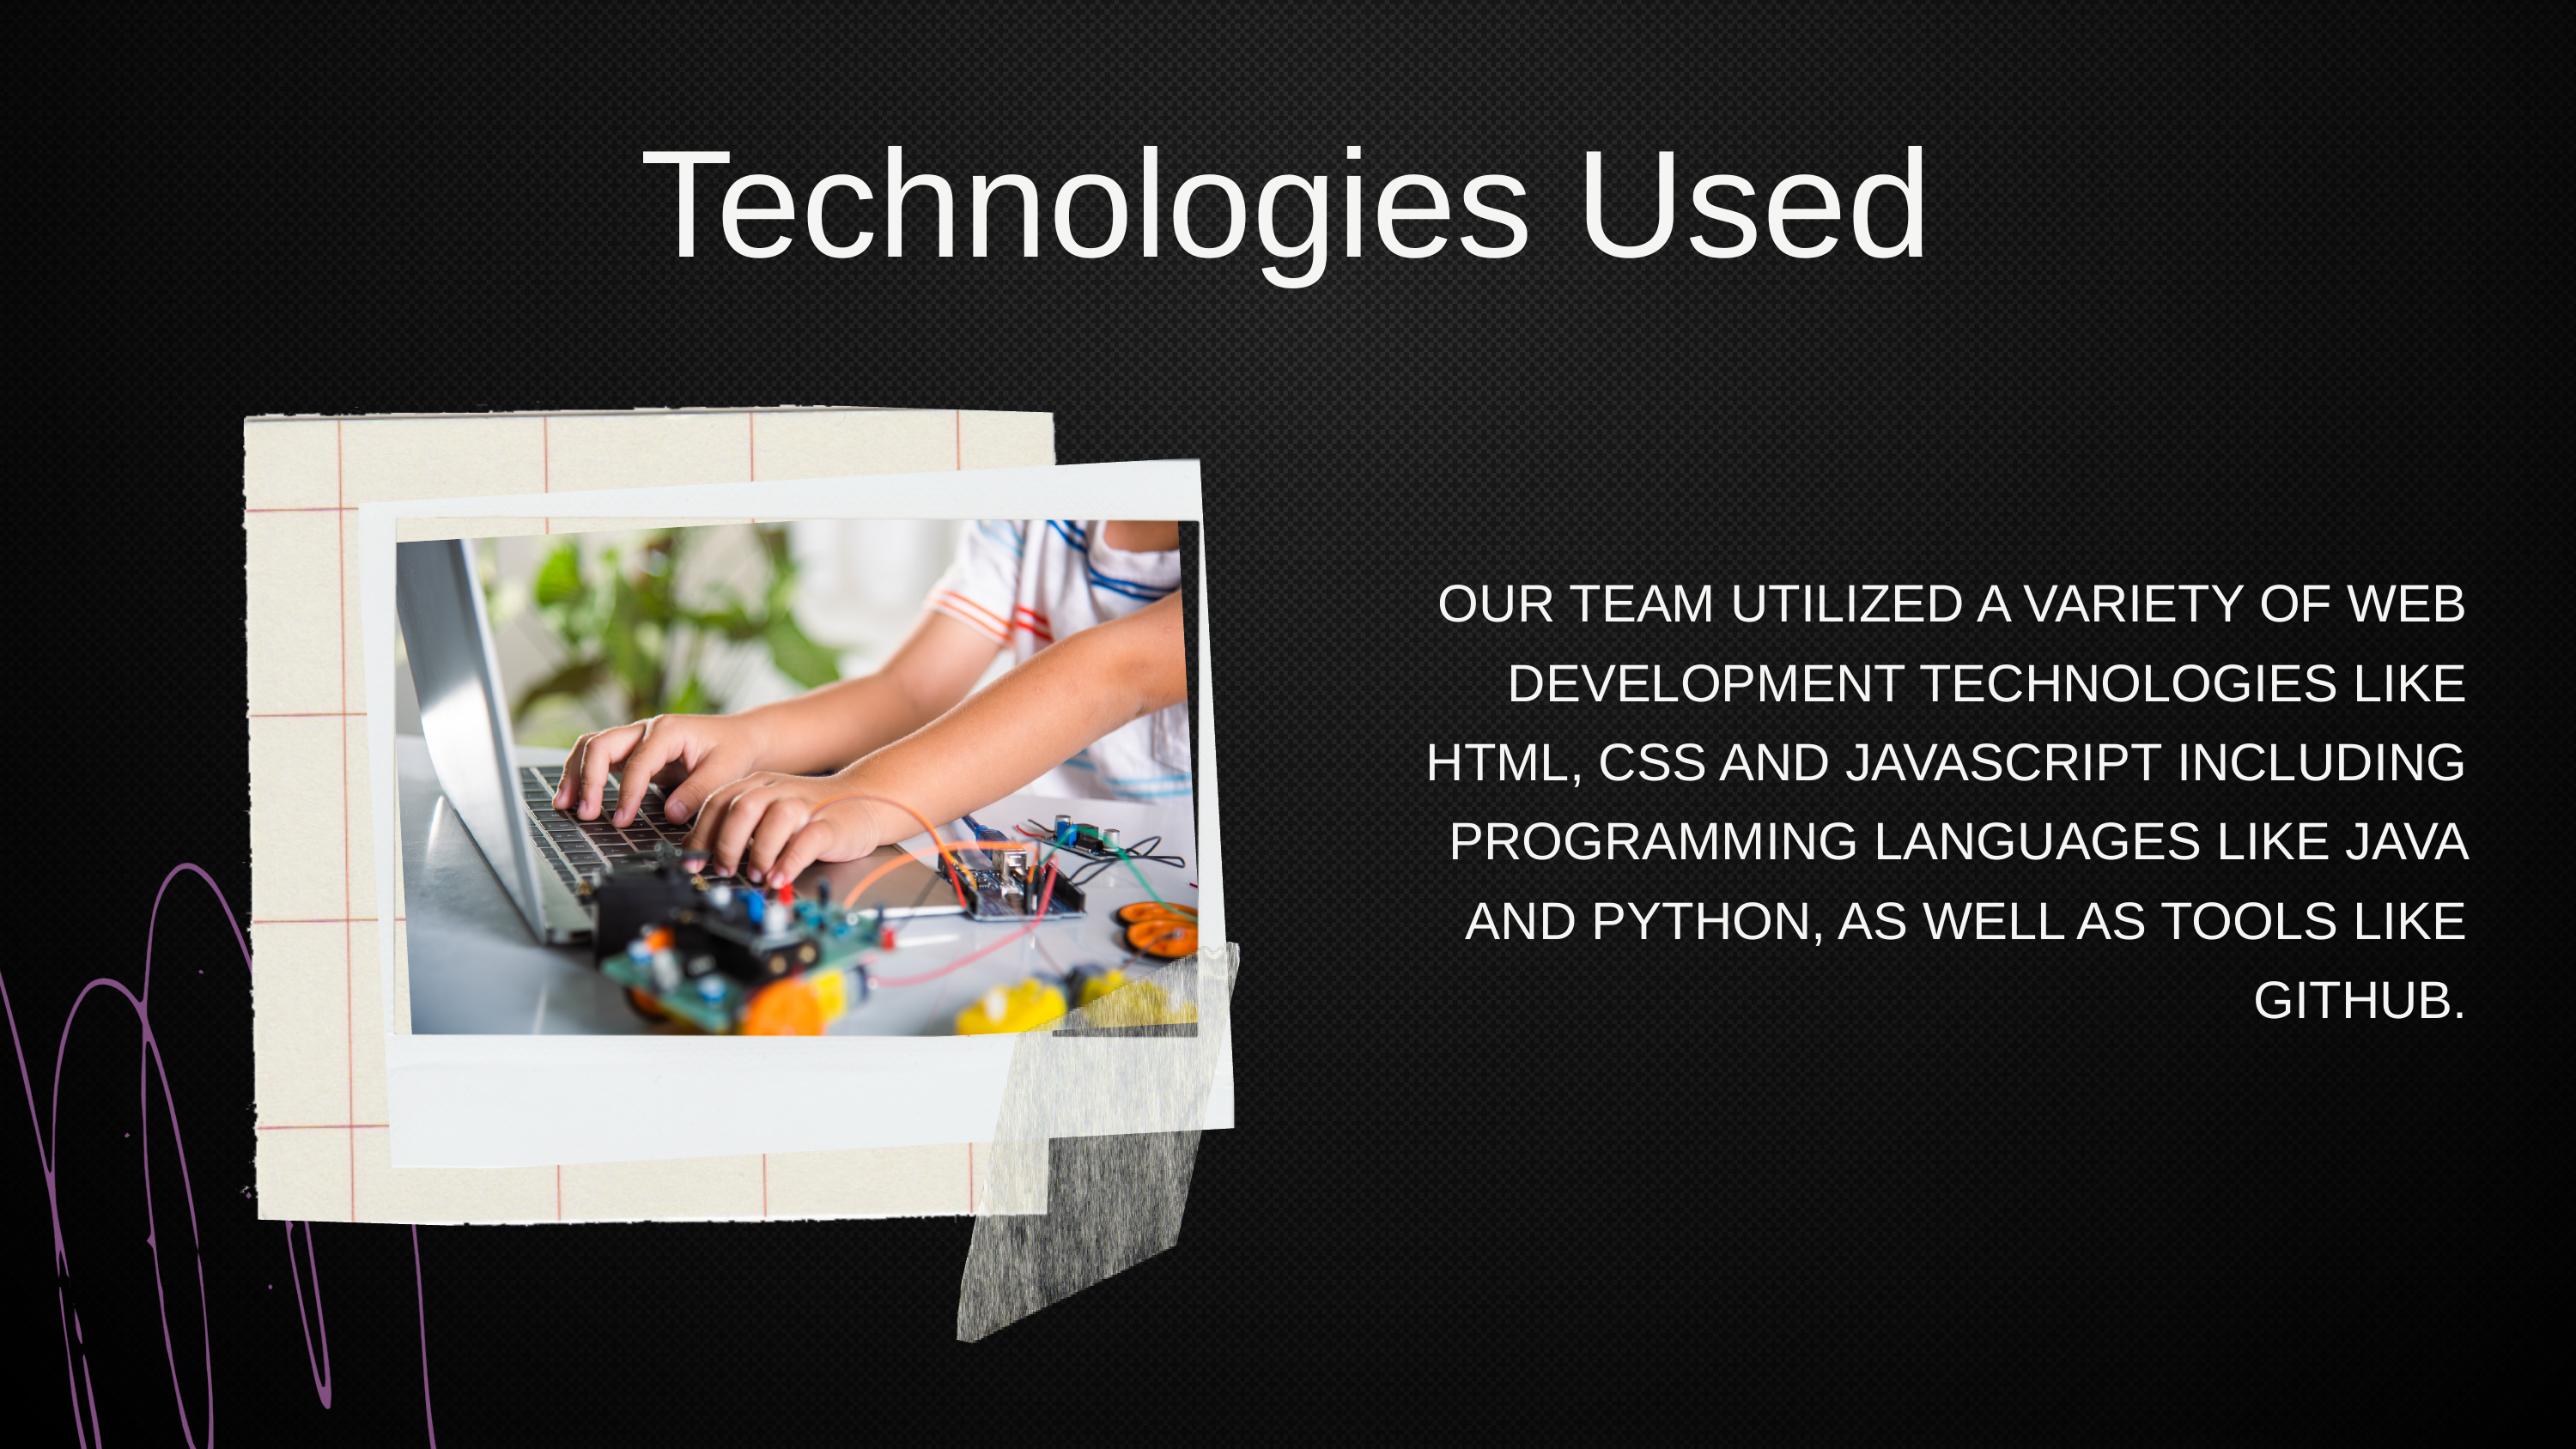

Technologies Used

OUR TEAM UTILIZED A VARIETY OF WEB DEVELOPMENT TECHNOLOGIES LIKE HTML, CSS AND JAVASCRIPT INCLUDING PROGRAMMING LANGUAGES LIKE JAVA AND PYTHON, AS WELL AS TOOLS LIKE GITHUB.